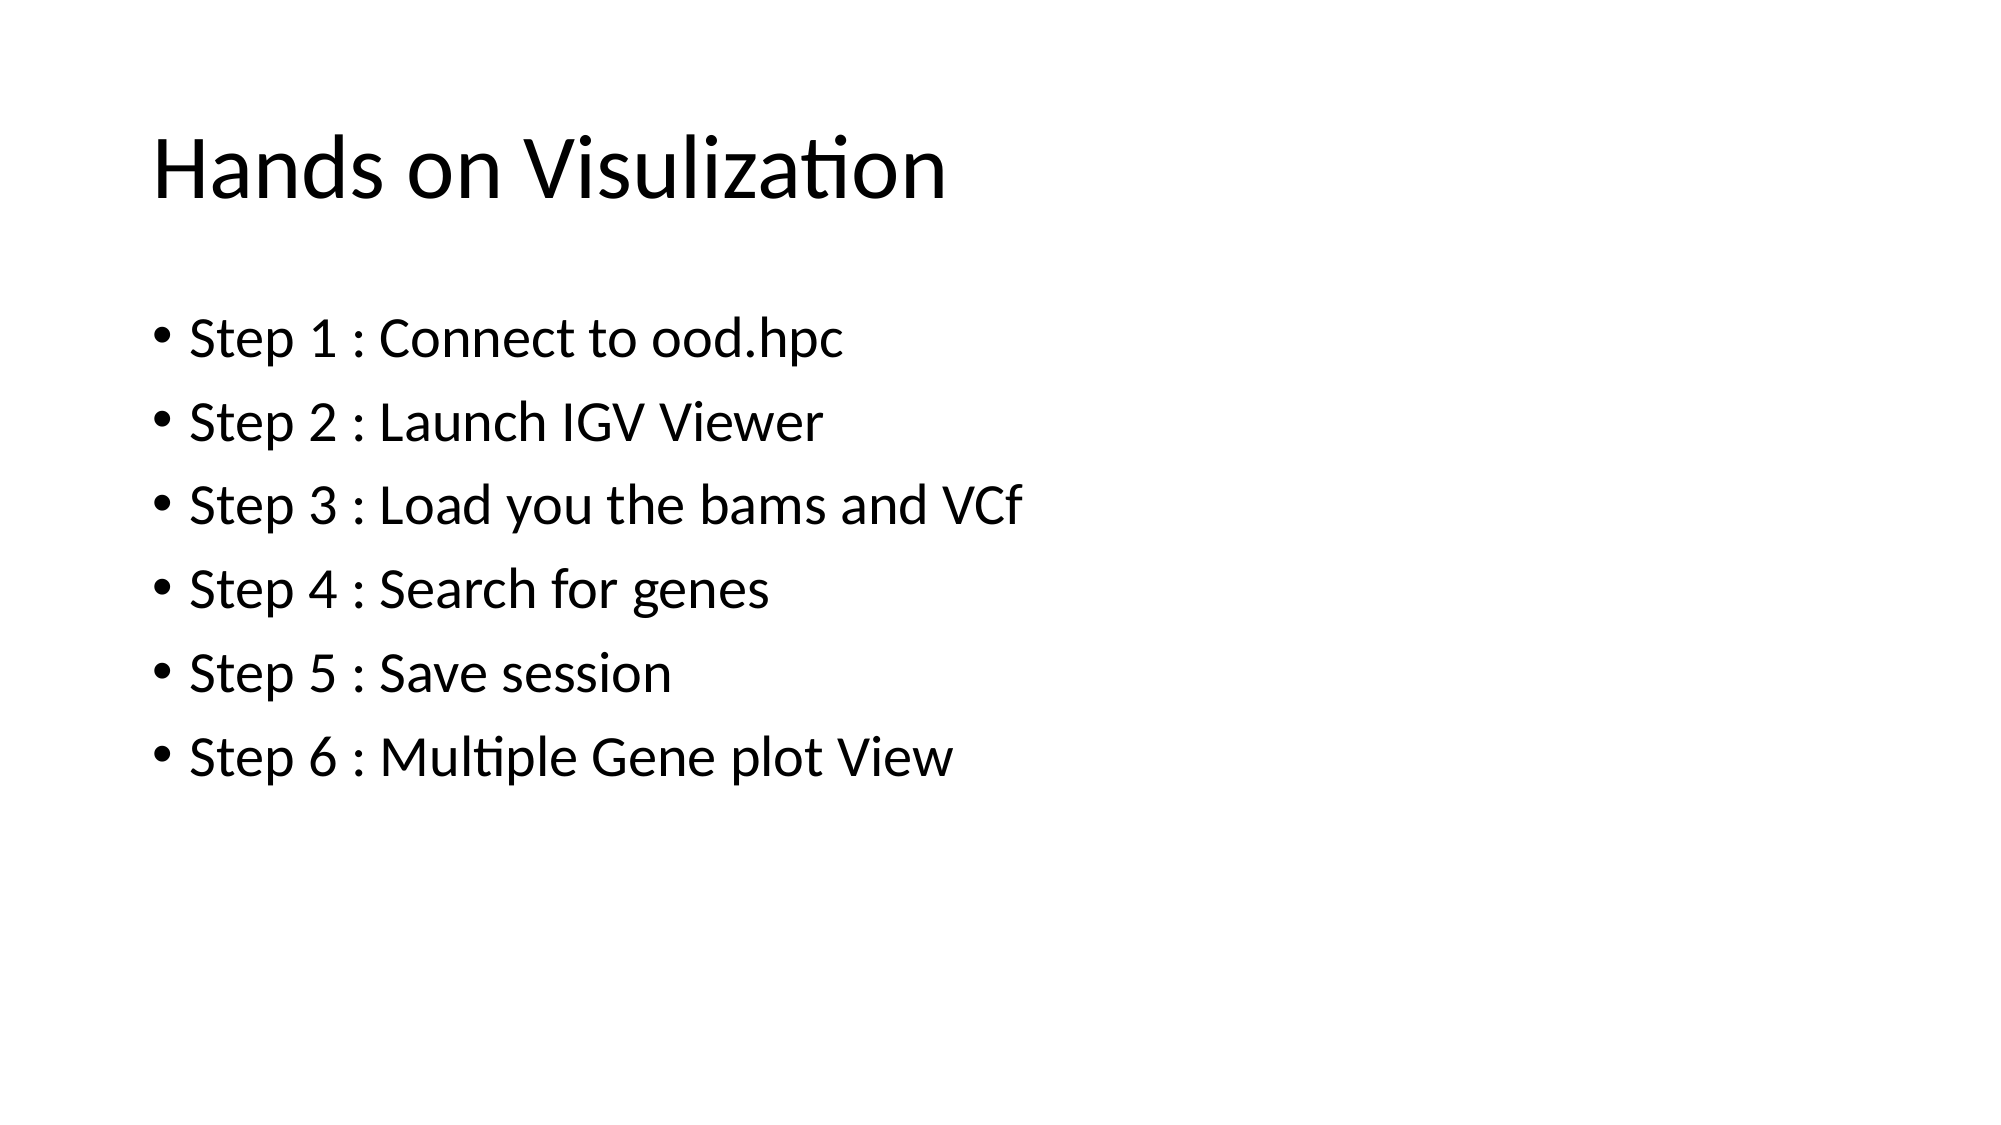

# Hands on Visulization
Step 1 : Connect to ood.hpc
Step 2 : Launch IGV Viewer
Step 3 : Load you the bams and VCf
Step 4 : Search for genes
Step 5 : Save session
Step 6 : Multiple Gene plot View